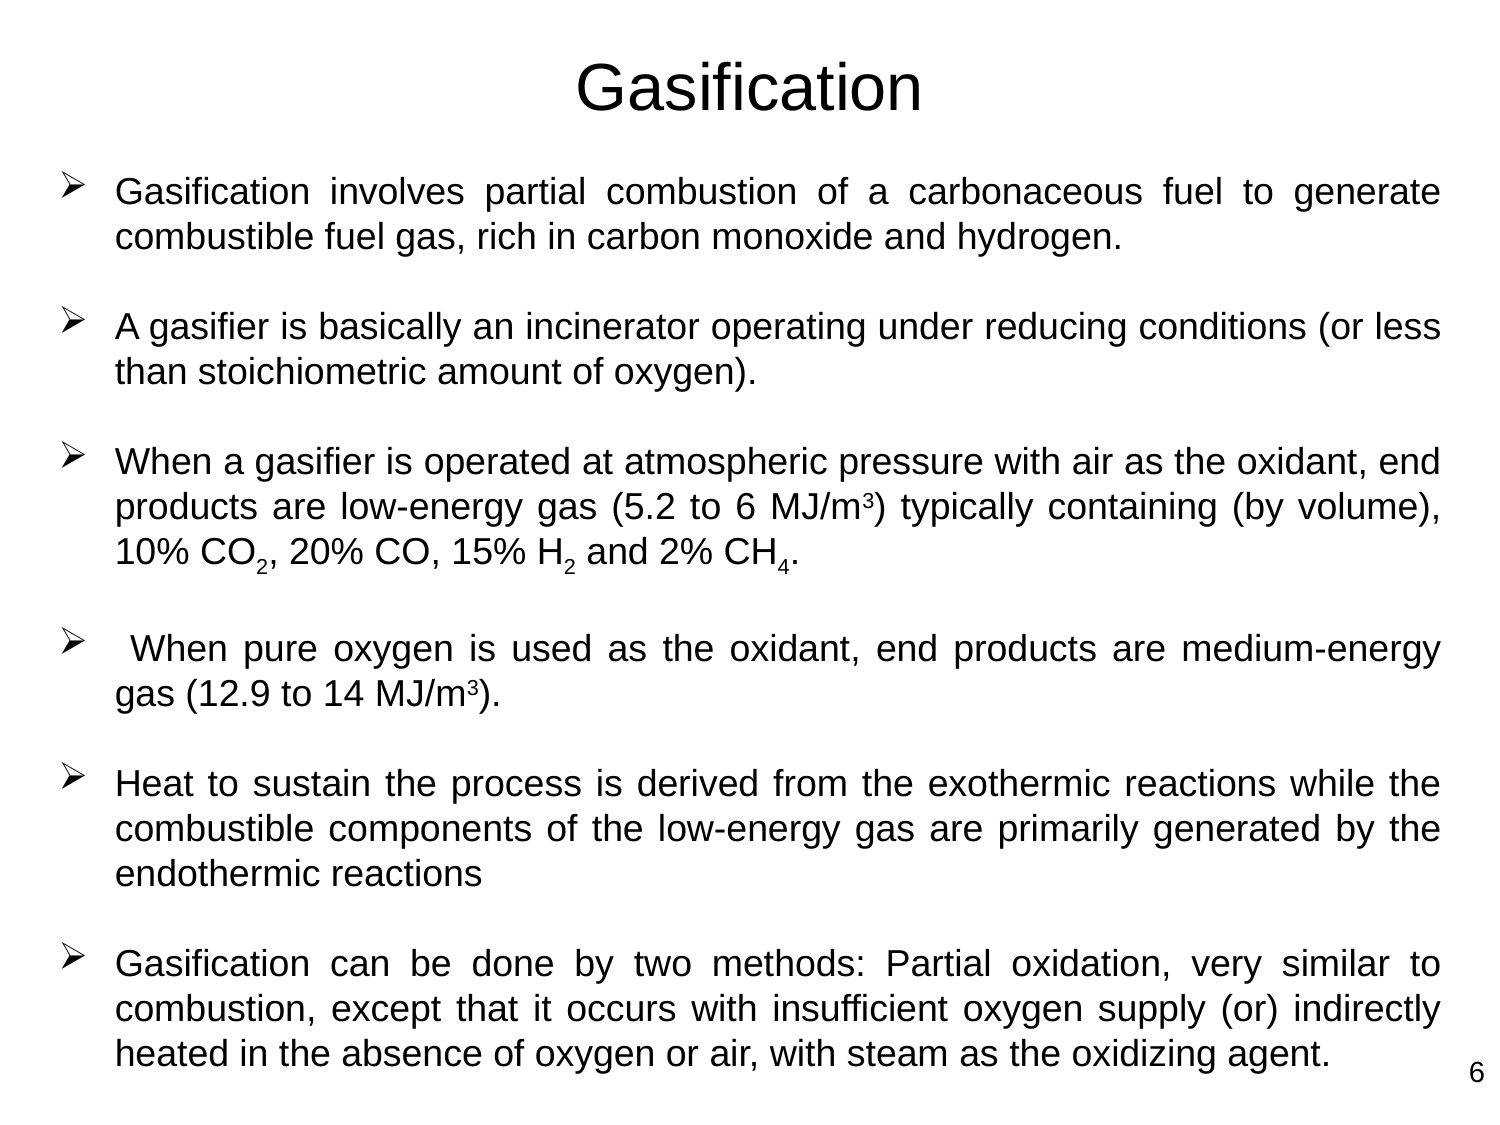

# Gasification
Gasification involves partial combustion of a carbonaceous fuel to generate combustible fuel gas, rich in carbon monoxide and hydrogen.

A gasifier is basically an incinerator operating under reducing conditions (or less than stoichiometric amount of oxygen).

When a gasifier is operated at atmospheric pressure with air as the oxidant, end products are low-energy gas (5.2 to 6 MJ/m3) typically containing (by volume), 10% CO2, 20% CO, 15% H2 and 2% CH4.

 When pure oxygen is used as the oxidant, end products are medium-energy gas (12.9 to 14 MJ/m3).

Heat to sustain the process is derived from the exothermic reactions while the combustible components of the low-energy gas are primarily generated by the endothermic reactions

Gasification can be done by two methods: Partial oxidation, very similar to combustion, except that it occurs with insufficient oxygen supply (or) indirectly heated in the absence of oxygen or air, with steam as the oxidizing agent.
6